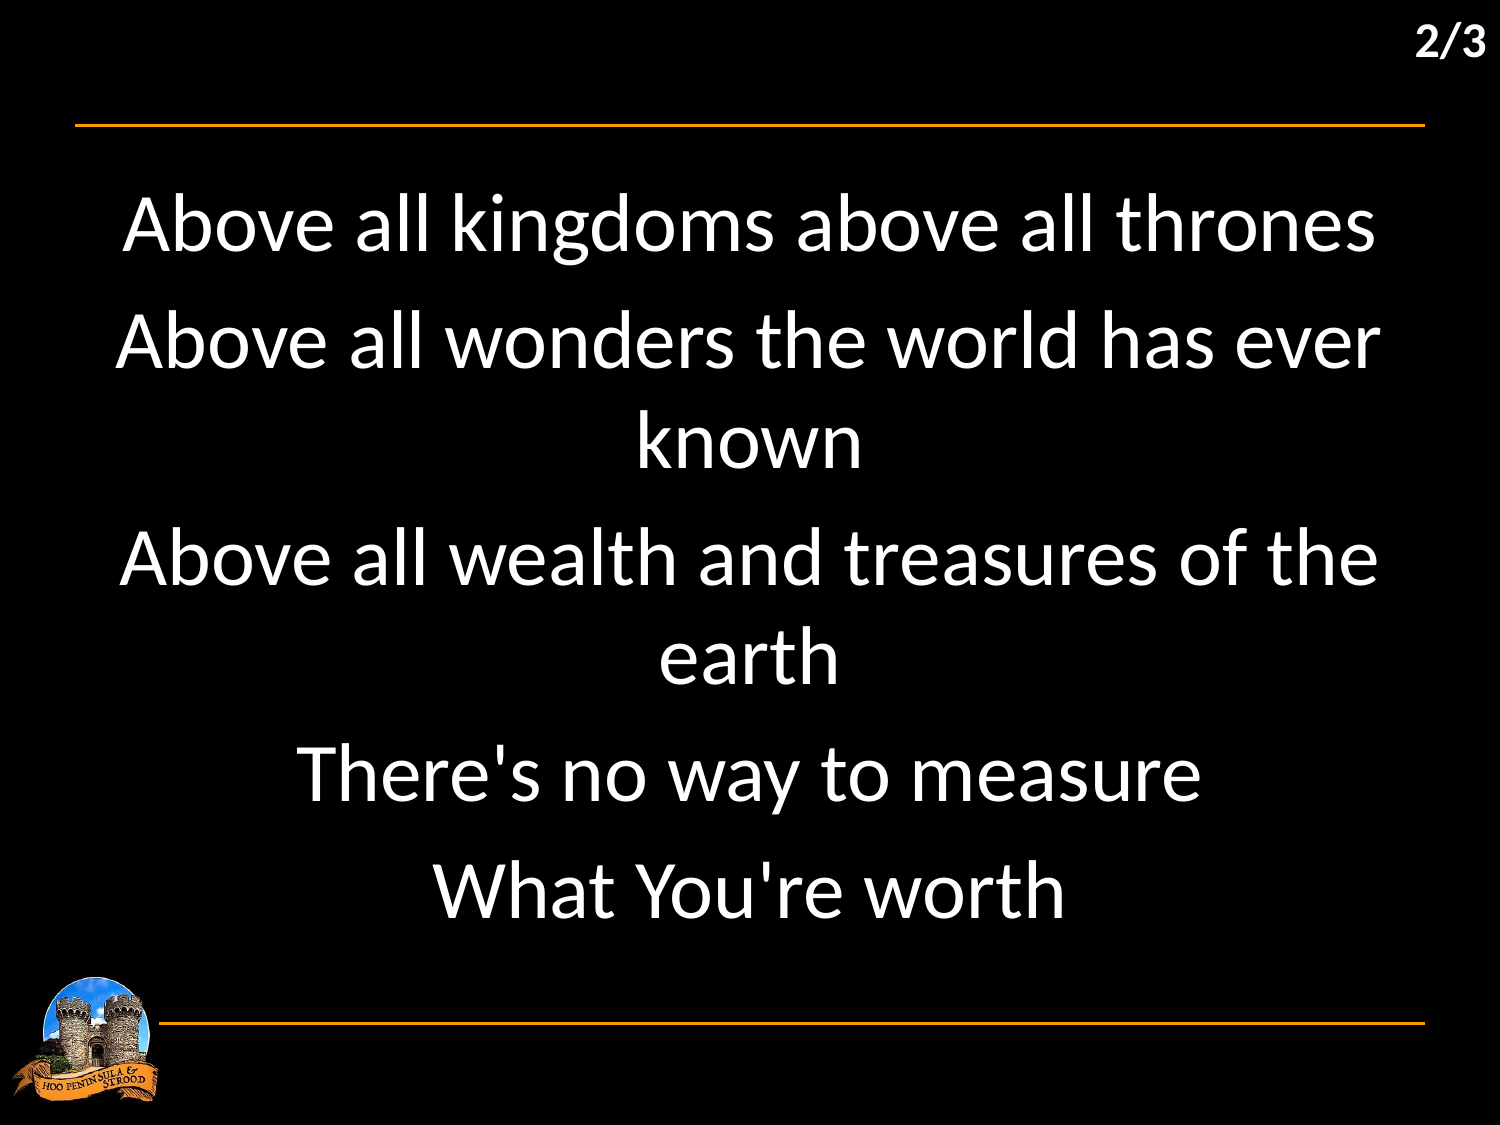

2/3
Above all kingdoms above all thrones
Above all wonders the world has ever known
Above all wealth and treasures of the earth
There's no way to measure
What You're worth